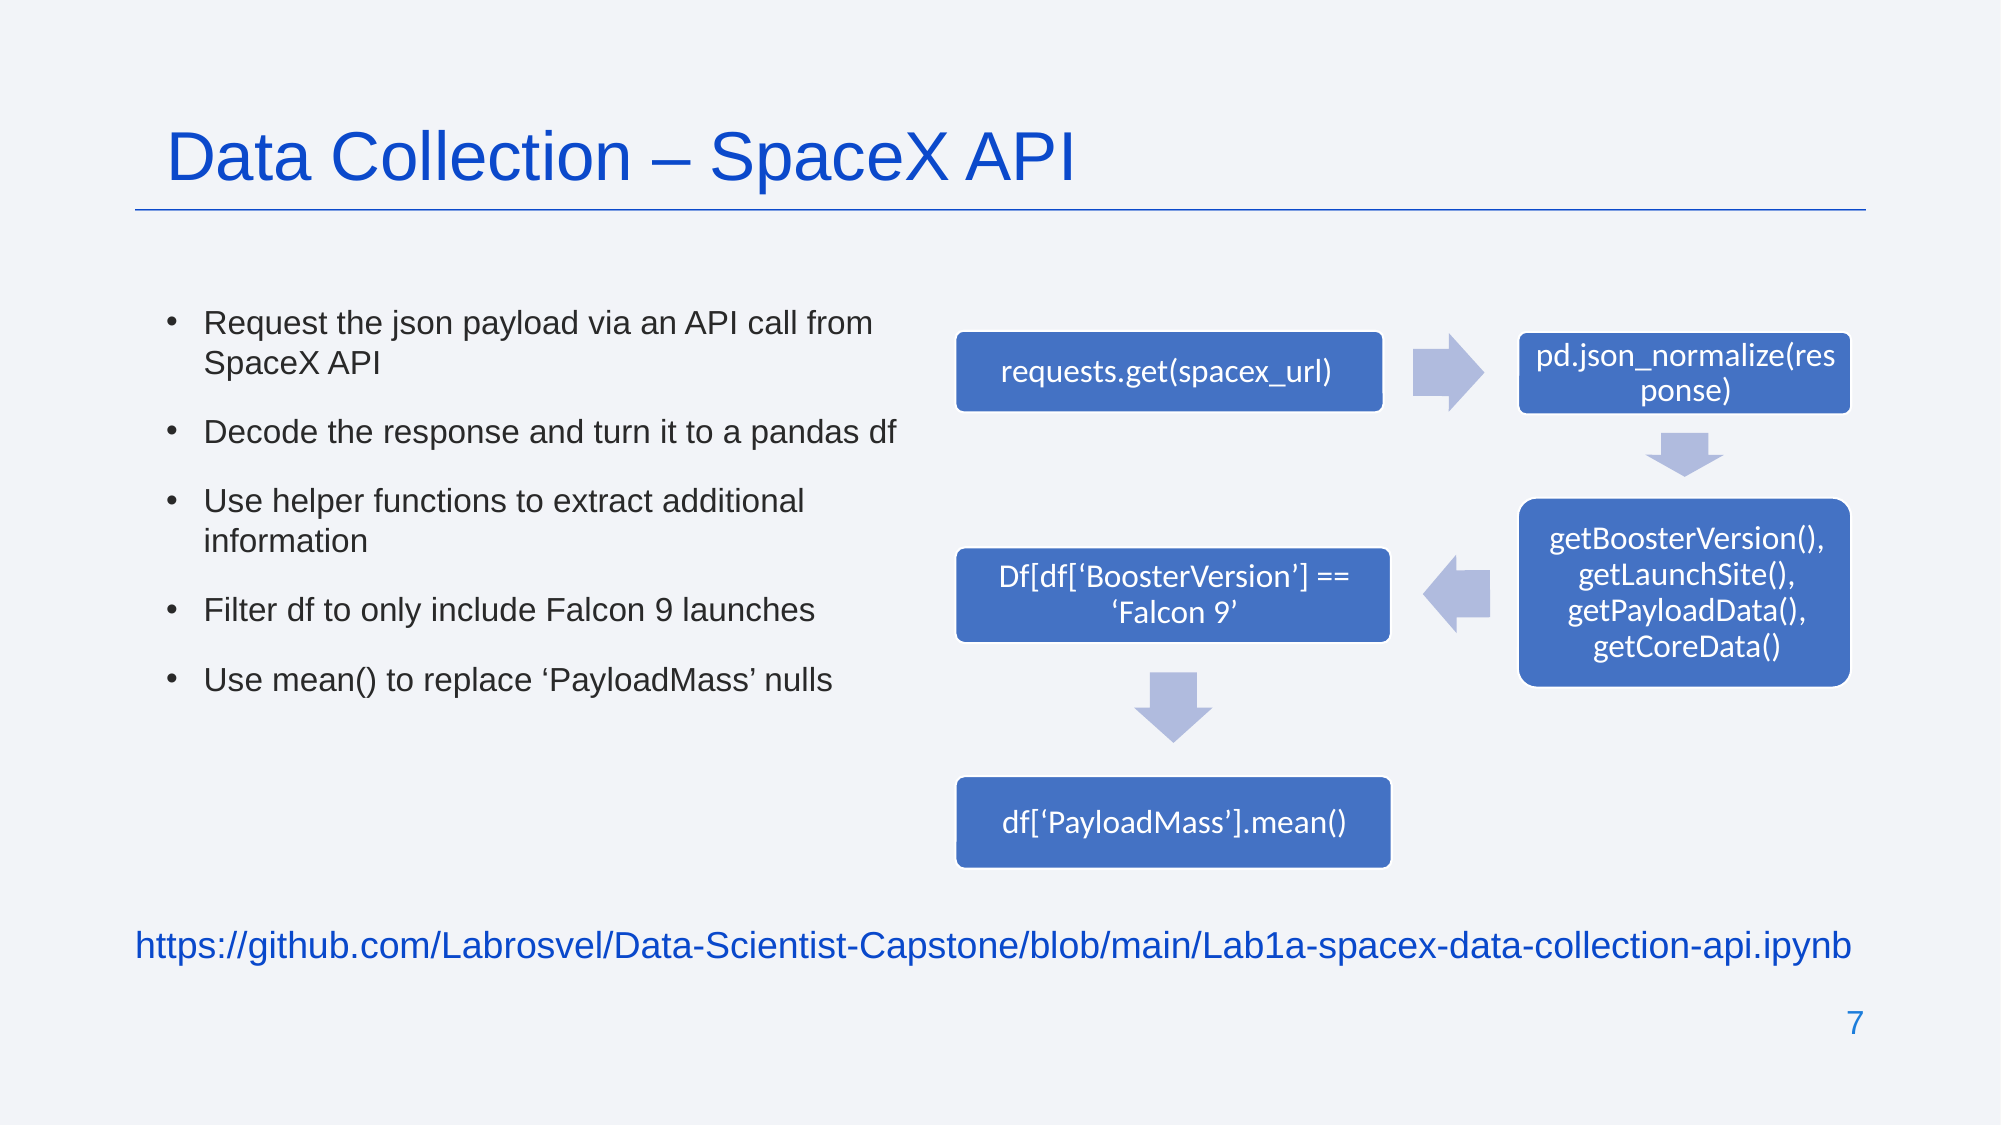

Data Collection – SpaceX API
requests.get(spacex_url)

pd.json_normalize(response)

getBoosterVersion(), getLaunchSite(), getPayloadData(), getCoreData()

Df[df[‘BoosterVersion’] == ‘Falcon 9’

df[‘PayloadMass’].mean()
Request the json payload via an API call from SpaceX API
Decode the response and turn it to a pandas df
Use helper functions to extract additional information
Filter df to only include Falcon 9 launches
Use mean() to replace ‘PayloadMass’ nulls
https://github.com/Labrosvel/Data-Scientist-Capstone/blob/main/Lab1a-spacex-data-collection-api.ipynb
7